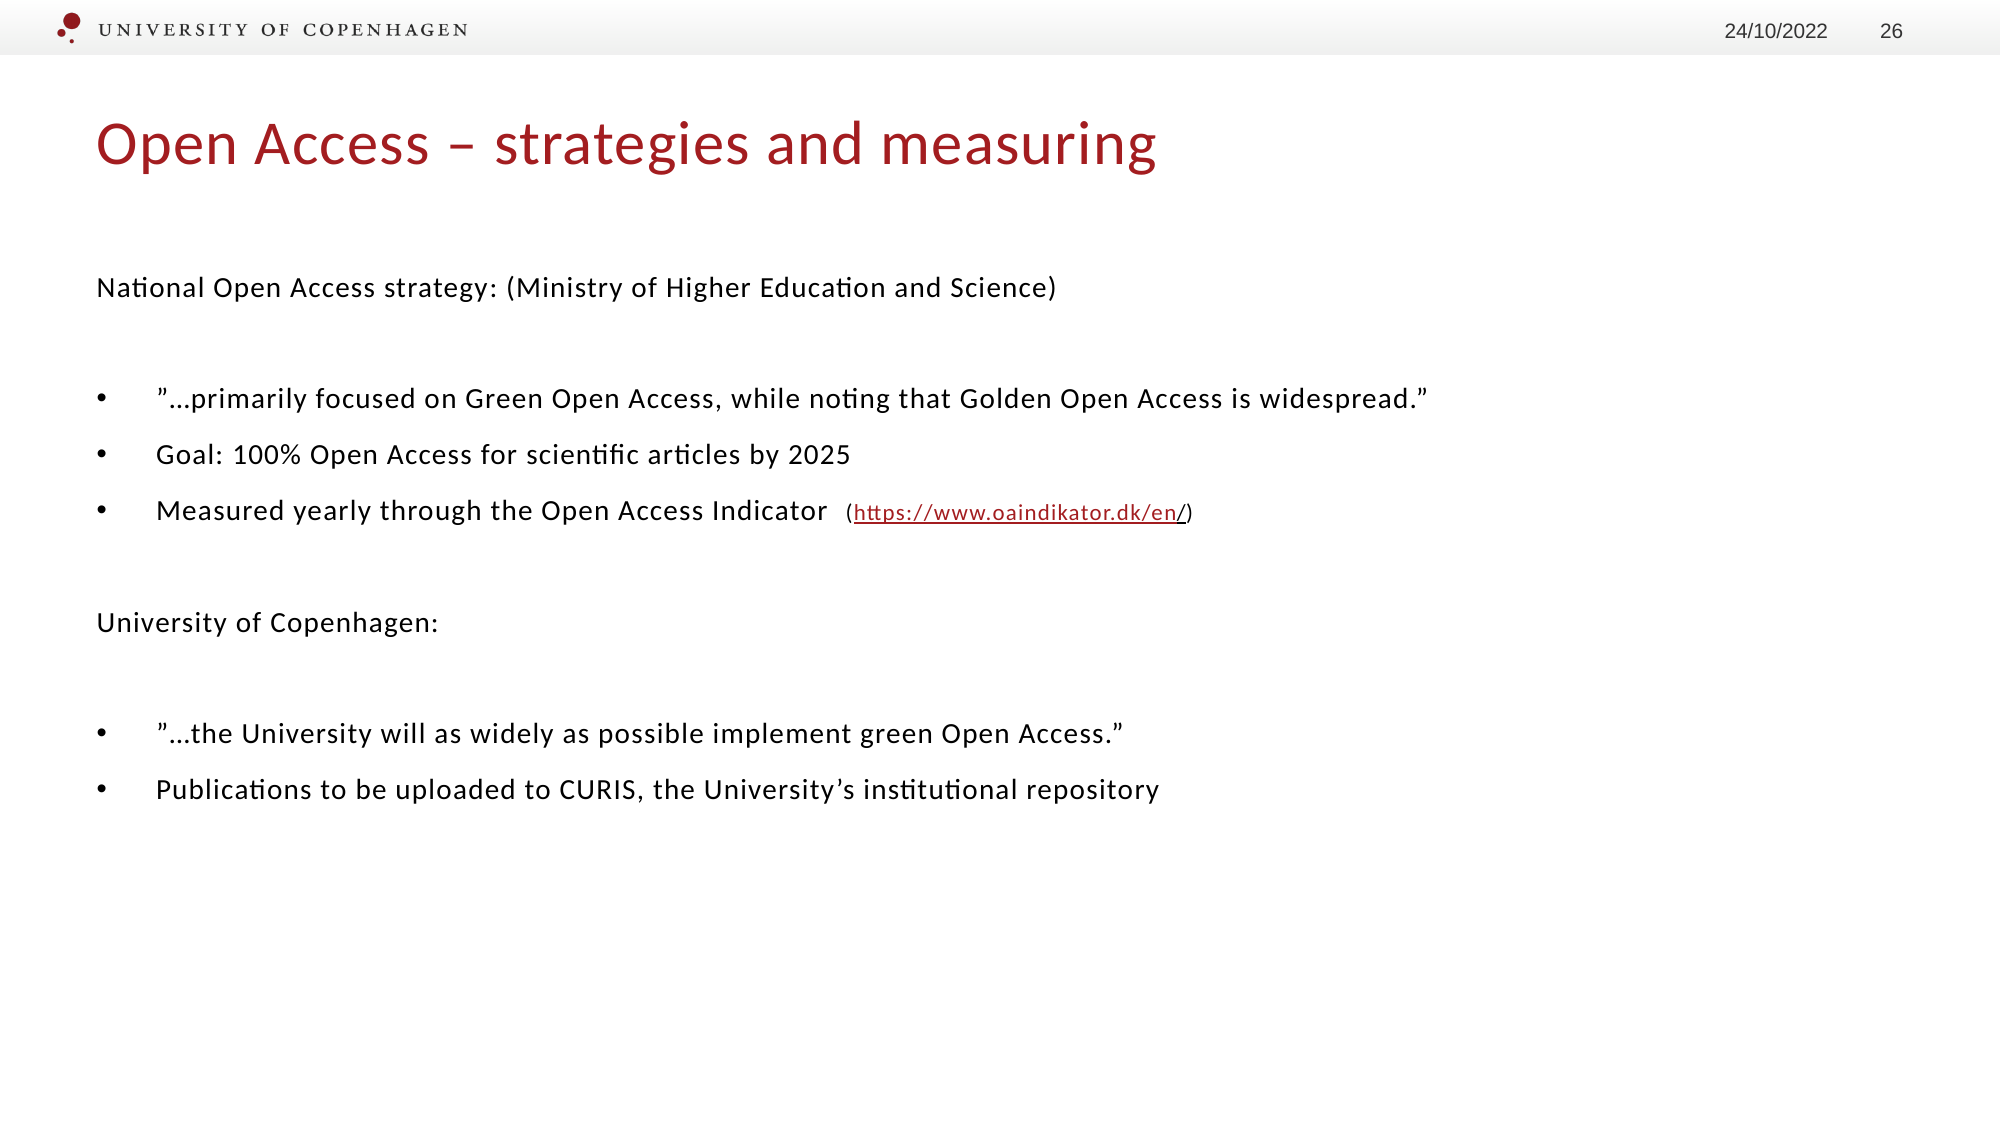

24/10/2022
26
# Open Access – strategies and measuring
National Open Access strategy: (Ministry of Higher Education and Science)

”…primarily focused on Green Open Access, while noting that Golden Open Access is widespread.”
Goal: 100% Open Access for scientific articles by 2025
Measured yearly through the Open Access Indicator  (https://www.oaindikator.dk/en/)

University of Copenhagen:

”…the University will as widely as possible implement green Open Access.”
Publications to be uploaded to CURIS, the University’s institutional repository